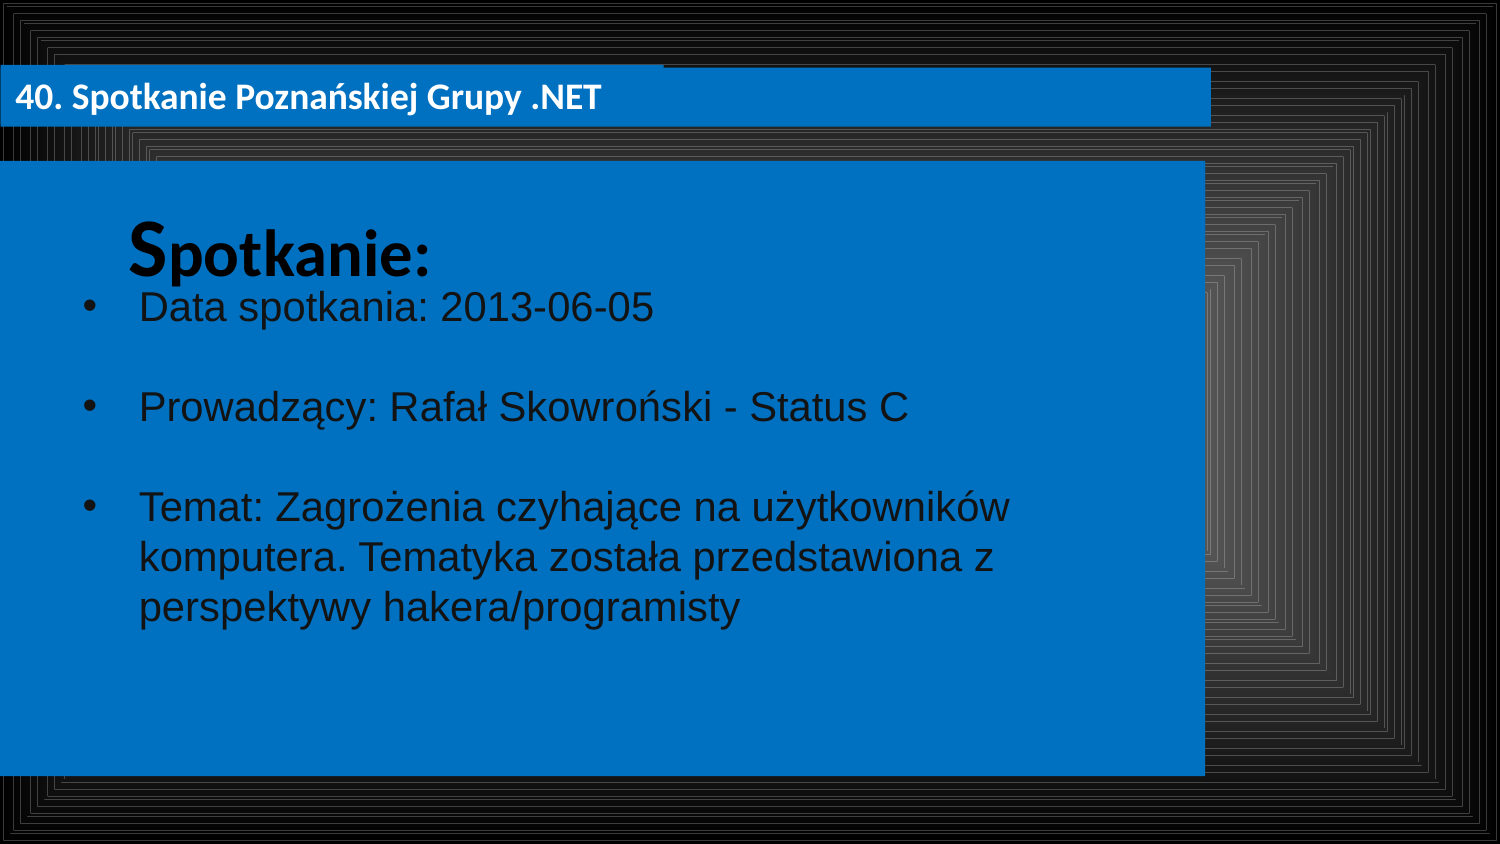

40. Spotkanie Poznańskiej Grupy .NET

Spotkanie:
Data spotkania: 2013-06-05

Prowadzący: Rafał Skowroński - Status C

Temat: Zagrożenia czyhające na użytkowników komputera. Tematyka została przedstawiona z perspektywy hakera/programisty